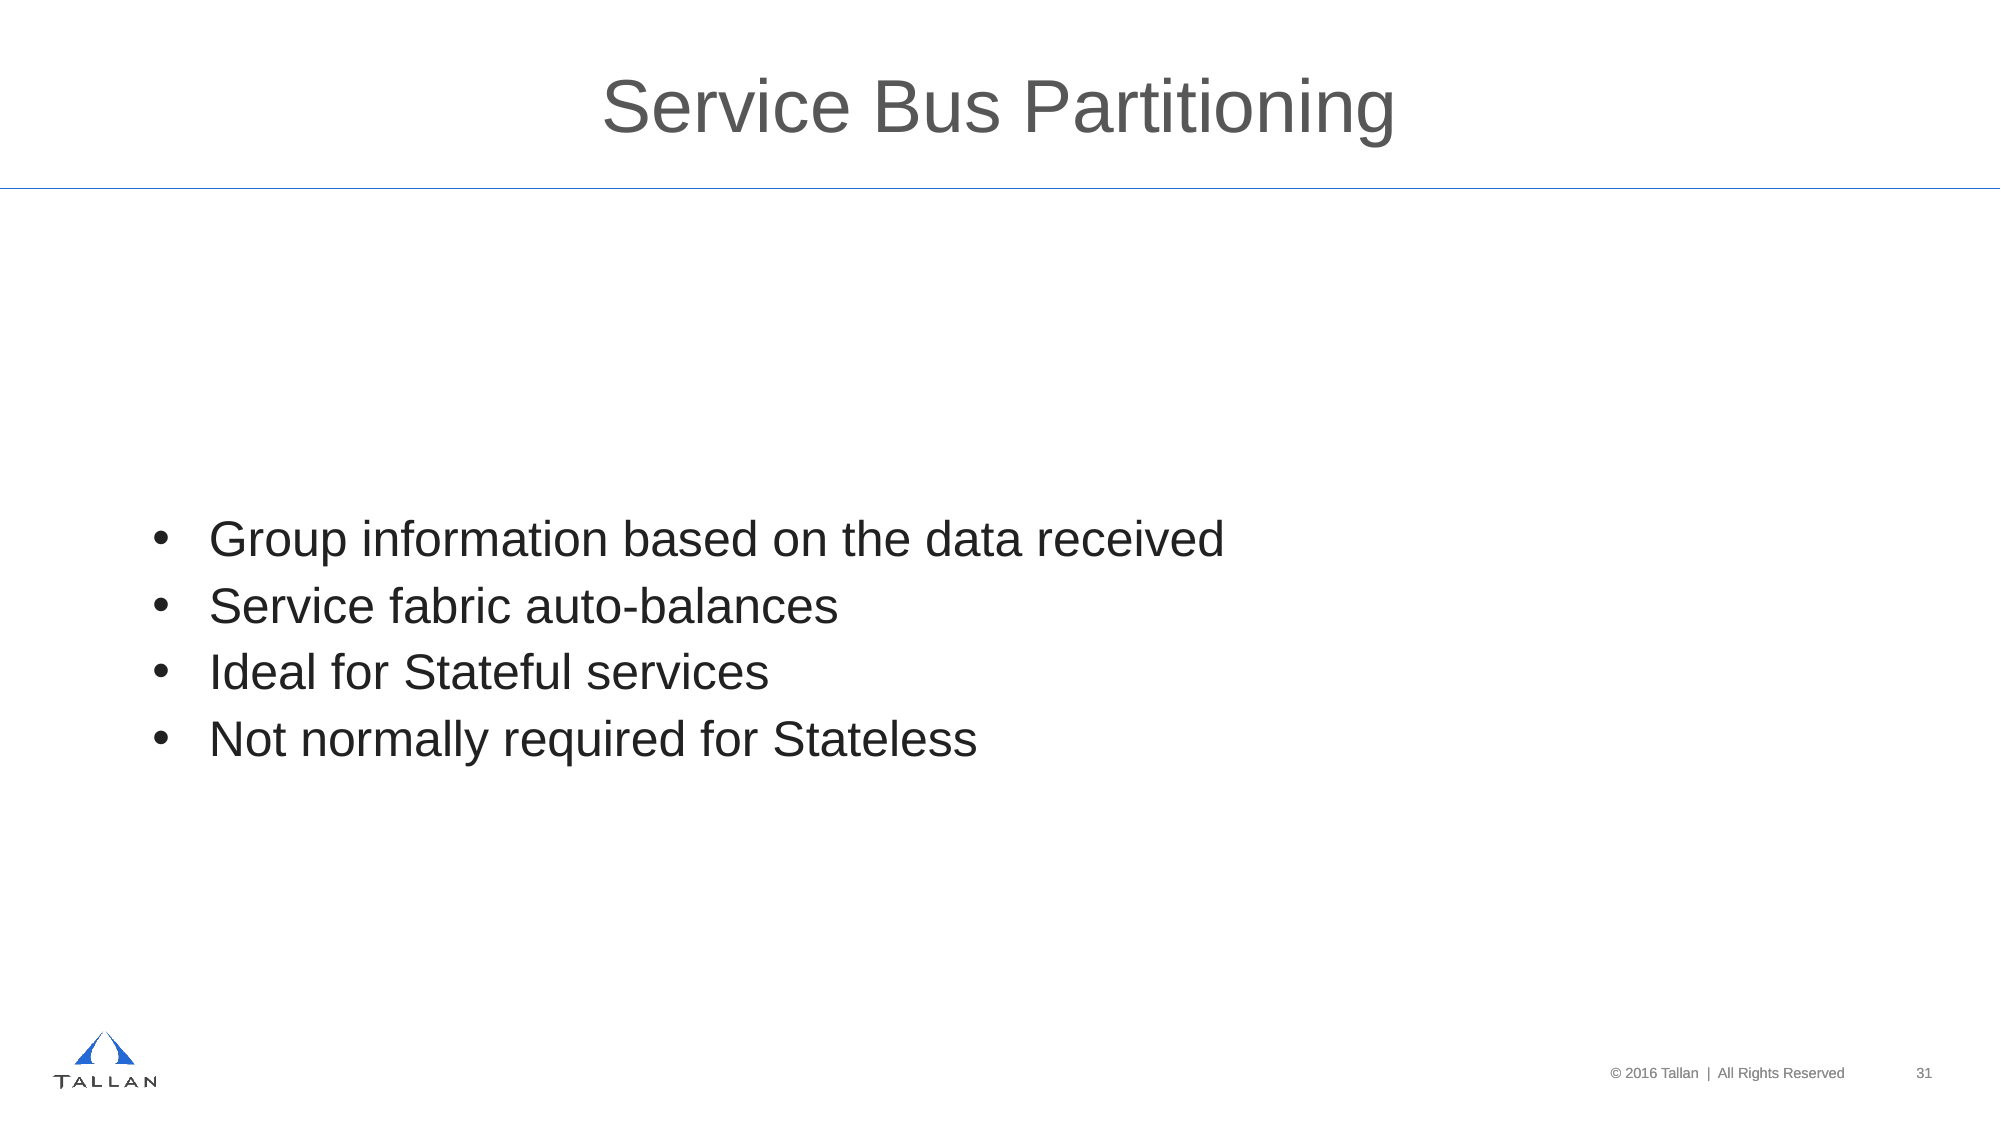

# Service Bus Partitioning

Group information based on the data received
Service fabric auto-balances
Ideal for Stateful services
Not normally required for Stateless